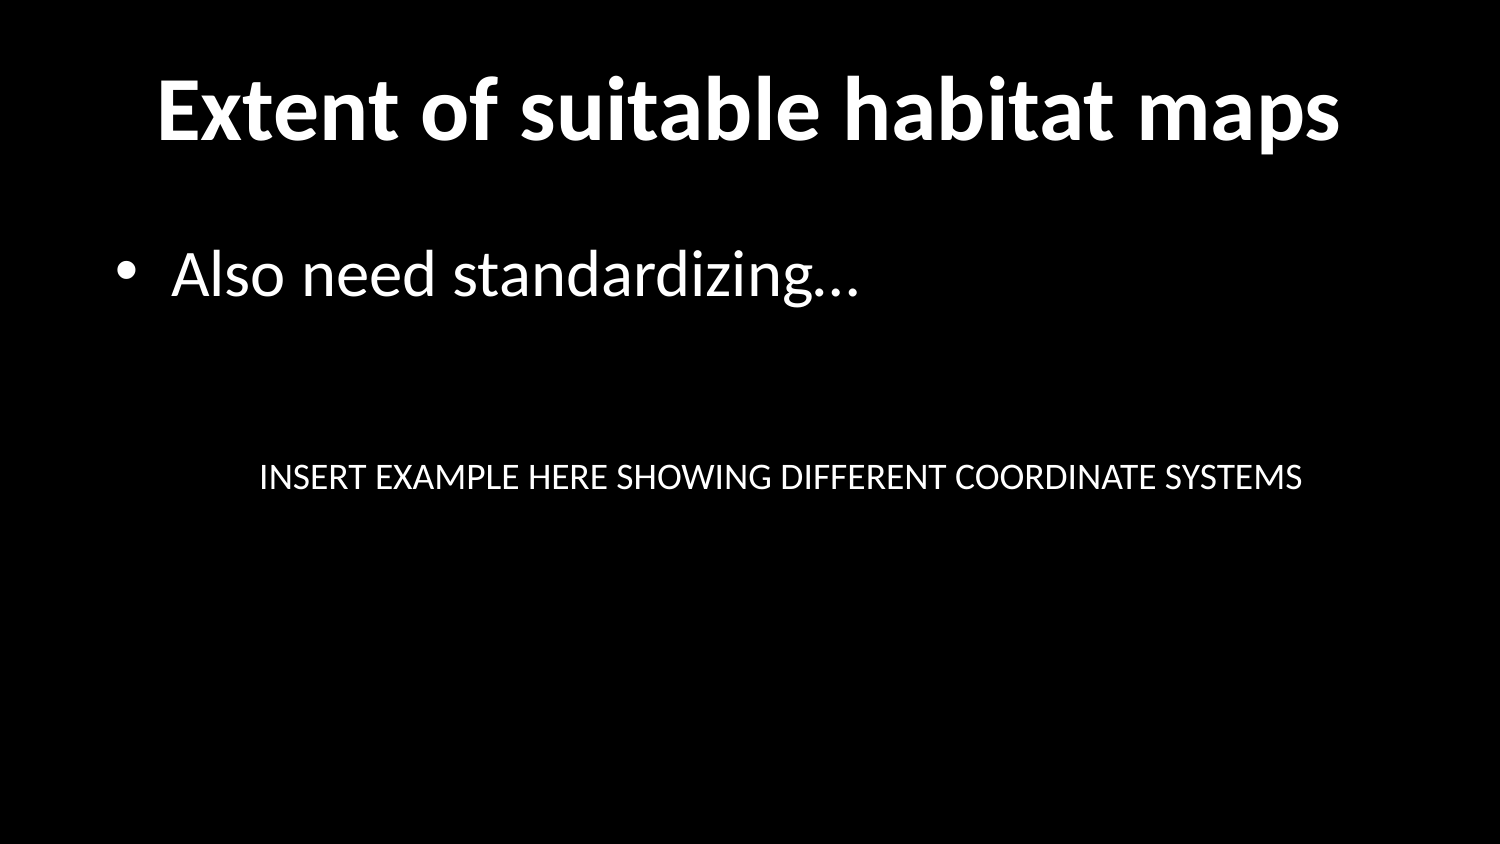

# Extent of suitable habitat maps
Also need standardizing…
INSERT EXAMPLE HERE SHOWING DIFFERENT COORDINATE SYSTEMS